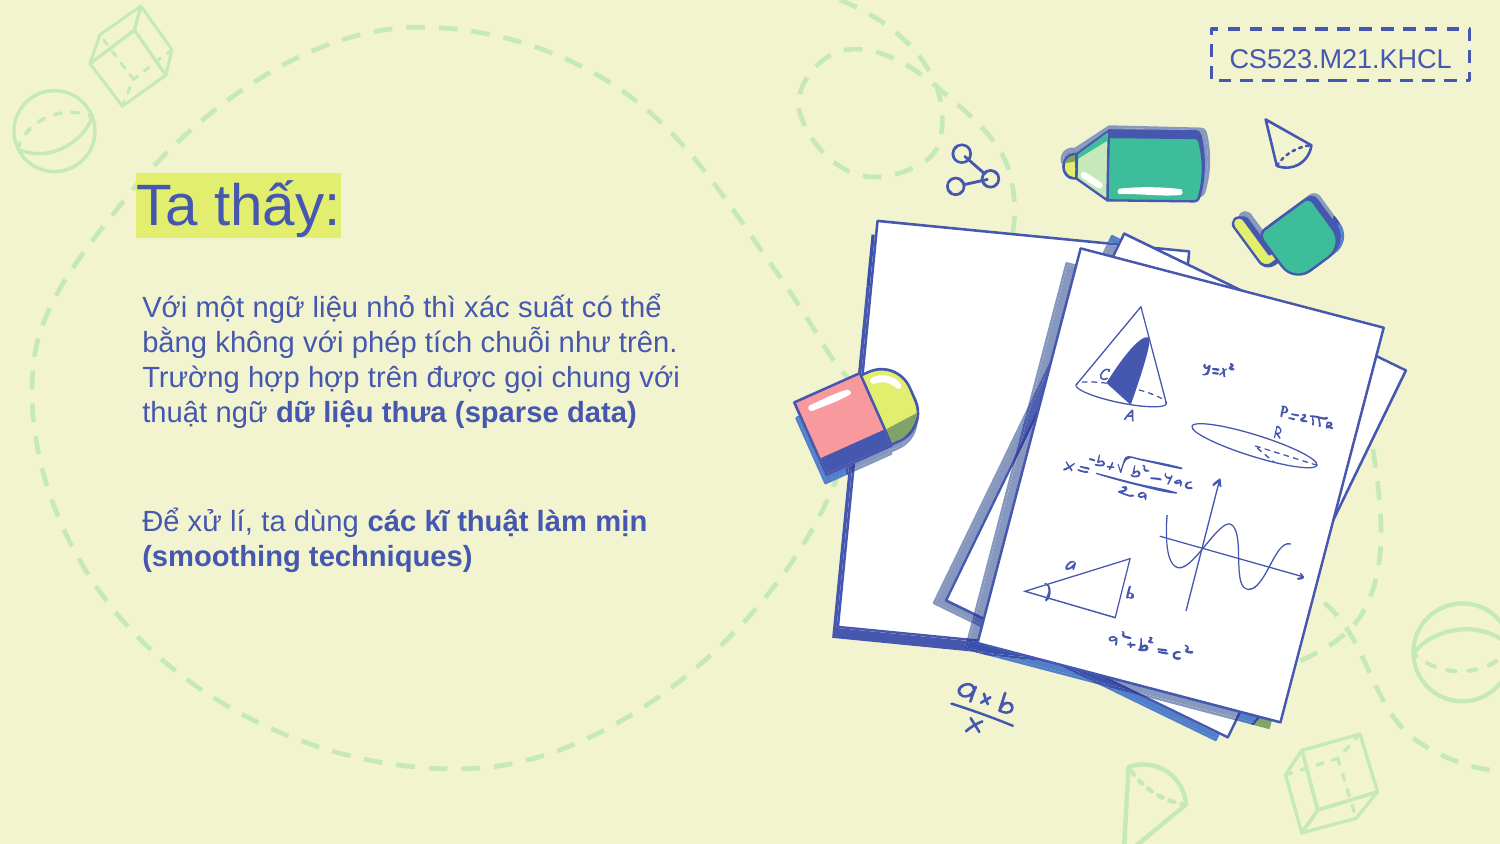

CS523.M21.KHCL
# Ta thấy:

Với một ngữ liệu nhỏ thì xác suất có thể bằng không với phép tích chuỗi như trên. Trường hợp hợp trên được gọi chung với thuật ngữ dữ liệu thưa (sparse data)
Để xử lí, ta dùng các kĩ thuật làm mịn (smoothing techniques)